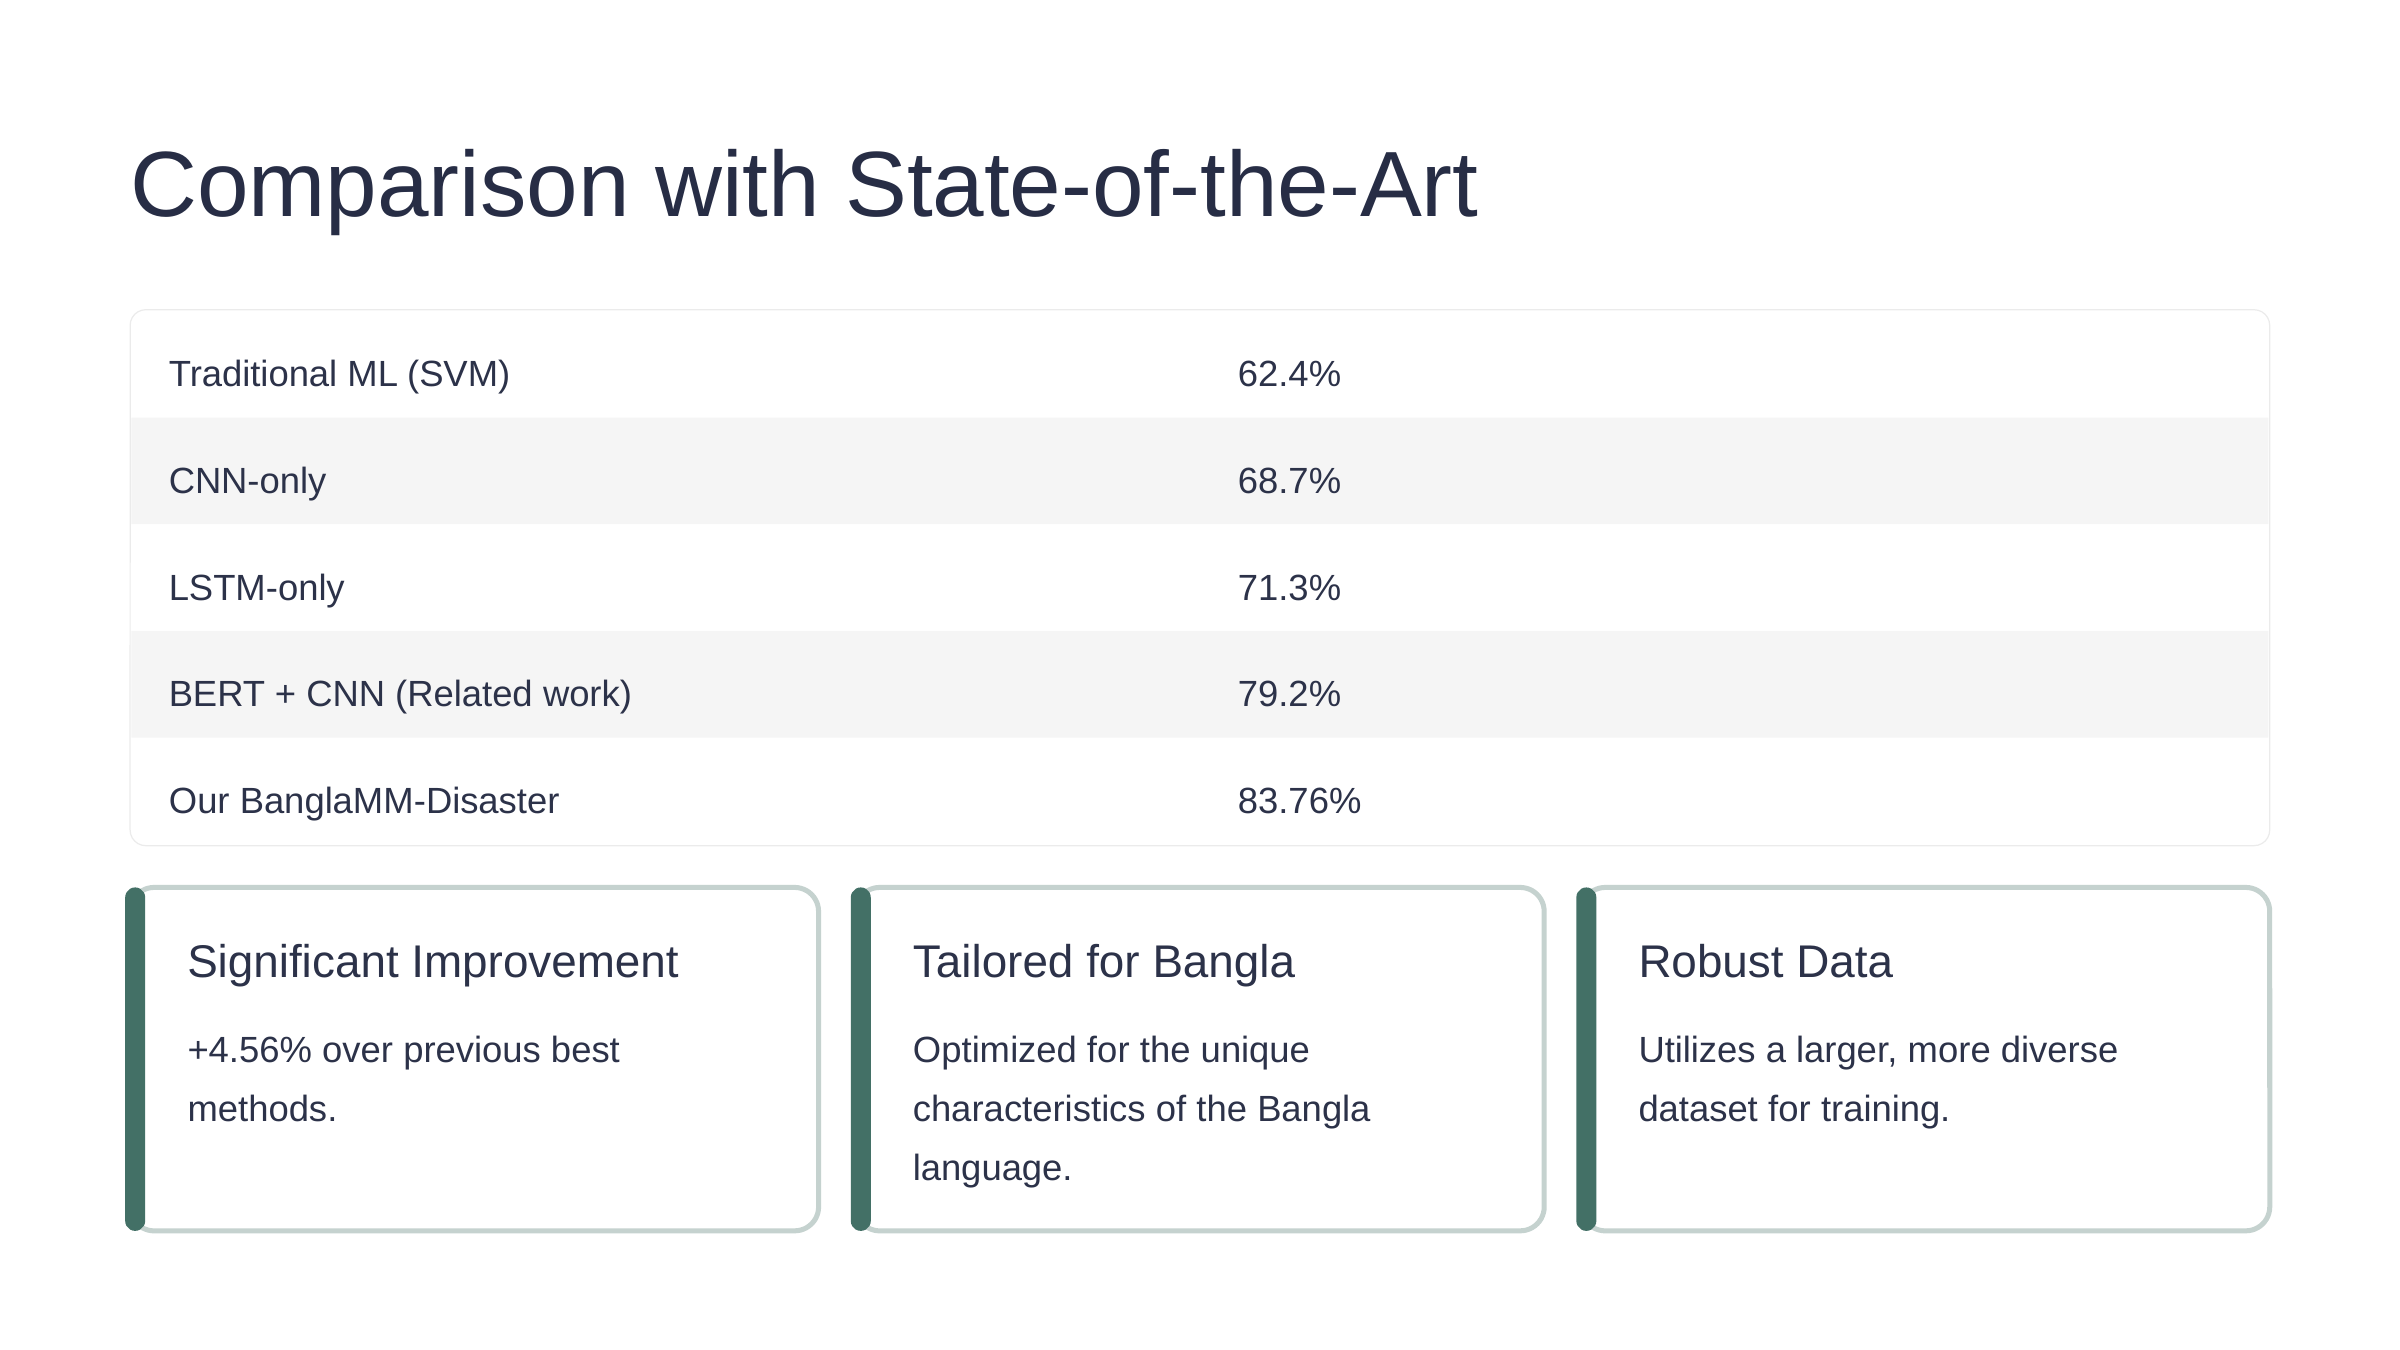

Comparison with State-of-the-Art

Traditional ML (SVM)
62.4%

CNN-only
68.7%

LSTM-only
71.3%

BERT + CNN (Related work)
79.2%

Our BanglaMM-Disaster
83.76%

Significant Improvement
Tailored for Bangla
Robust Data
+4.56% over previous best methods.
Optimized for the unique characteristics of the Bangla language.
Utilizes a larger, more diverse dataset for training.